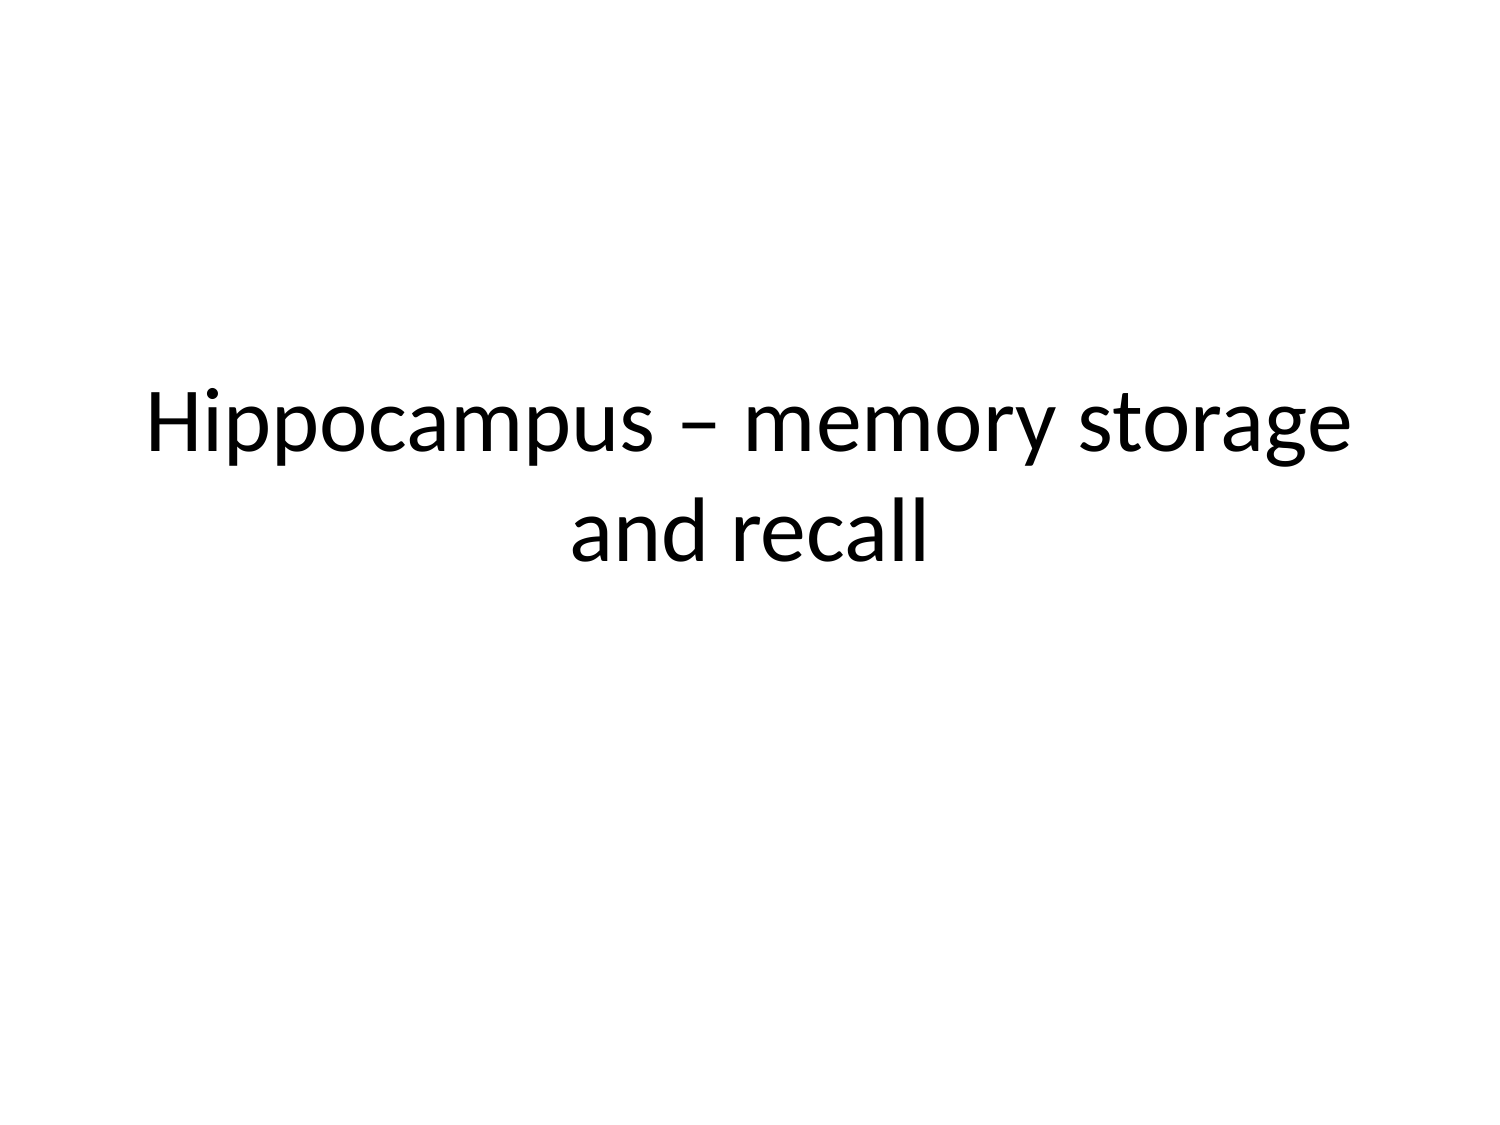

# Hippocampus – memory storage and recall